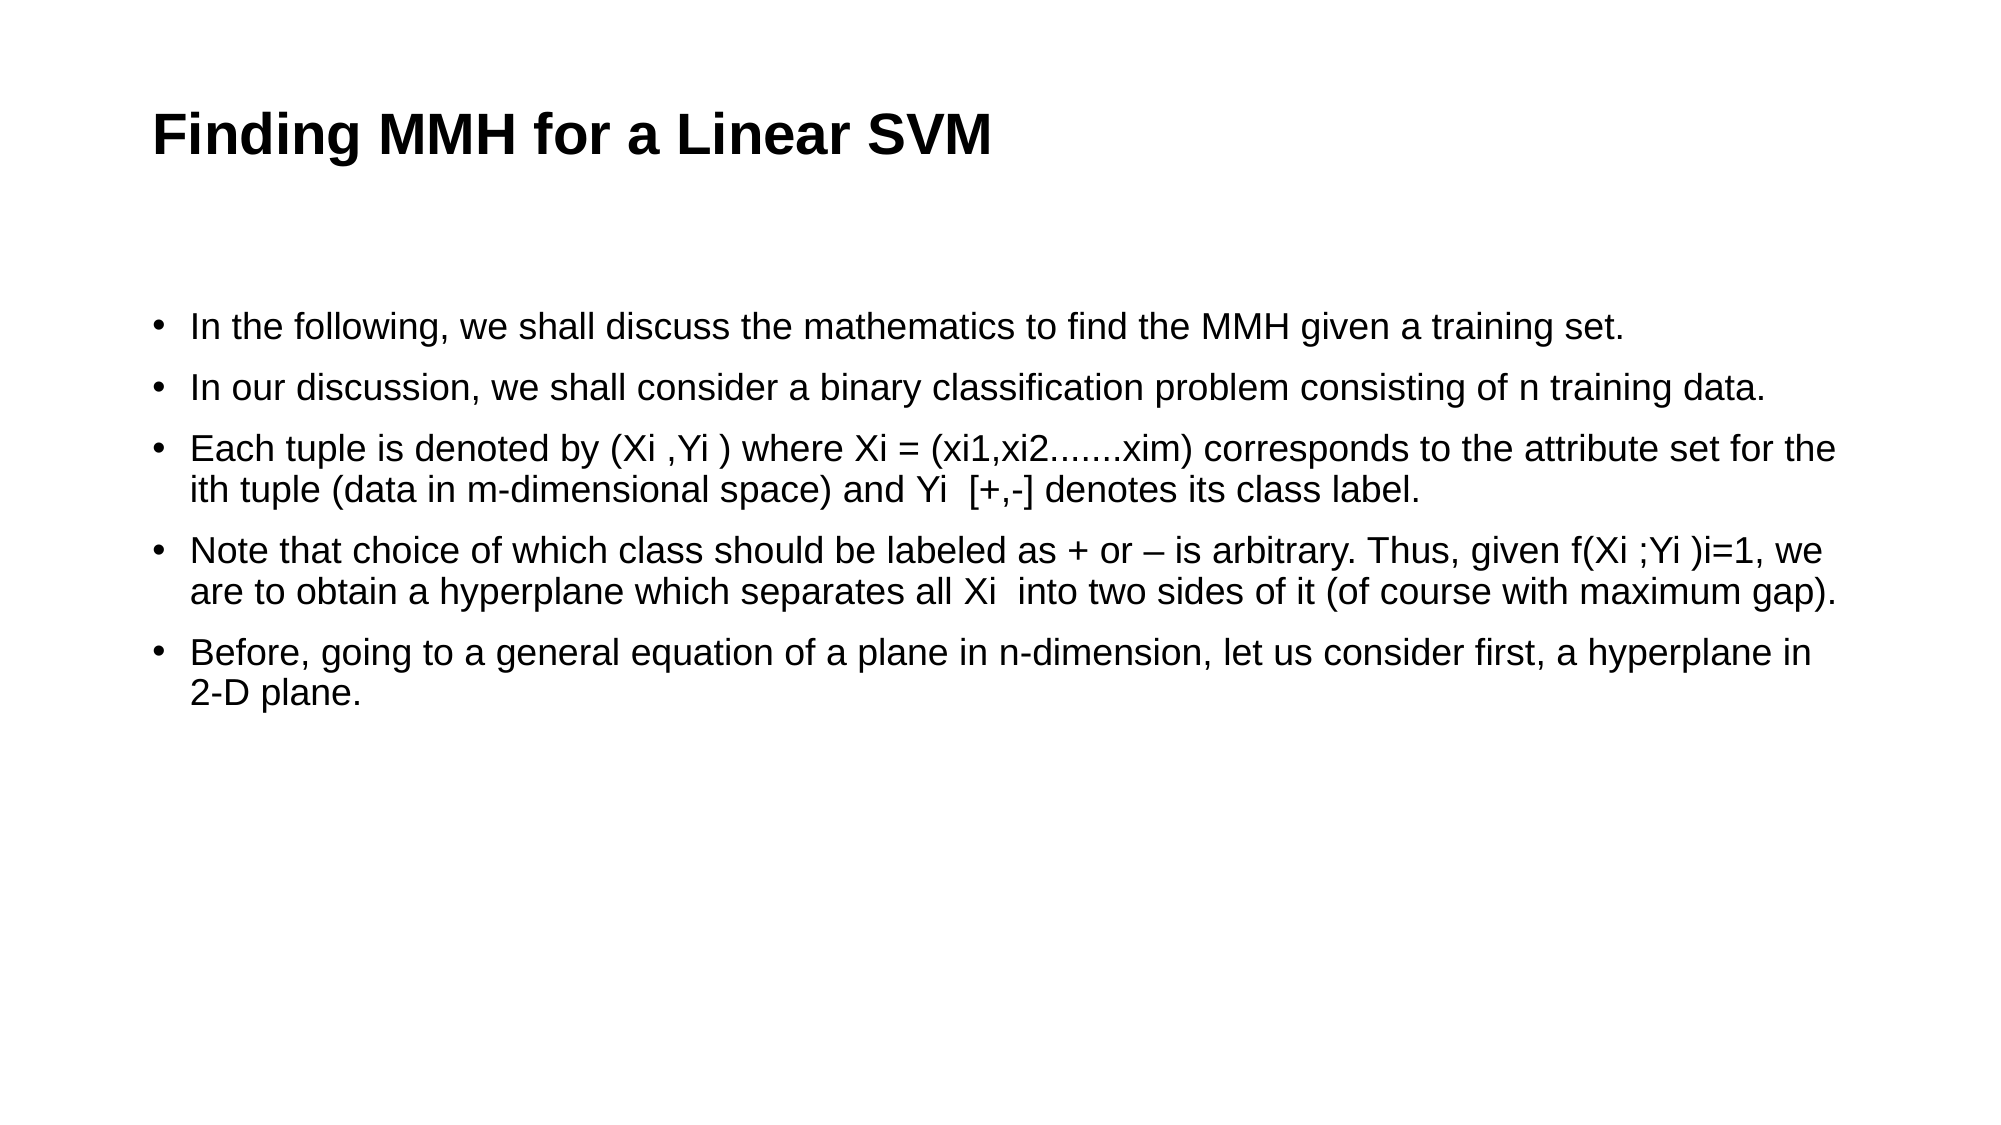

# Finding MMH for a Linear SVM
In the following, we shall discuss the mathematics to find the MMH given a training set.
In our discussion, we shall consider a binary classification problem consisting of n training data.
Each tuple is denoted by (Xi ,Yi ) where Xi = (xi1,xi2.......xim) corresponds to the attribute set for the ith tuple (data in m-dimensional space) and Yi  [+,-] denotes its class label.
Note that choice of which class should be labeled as + or – is arbitrary. Thus, given f(Xi ;Yi )i=1, we are to obtain a hyperplane which separates all Xi  into two sides of it (of course with maximum gap).
Before, going to a general equation of a plane in n-dimension, let us consider first, a hyperplane in 2-D plane.